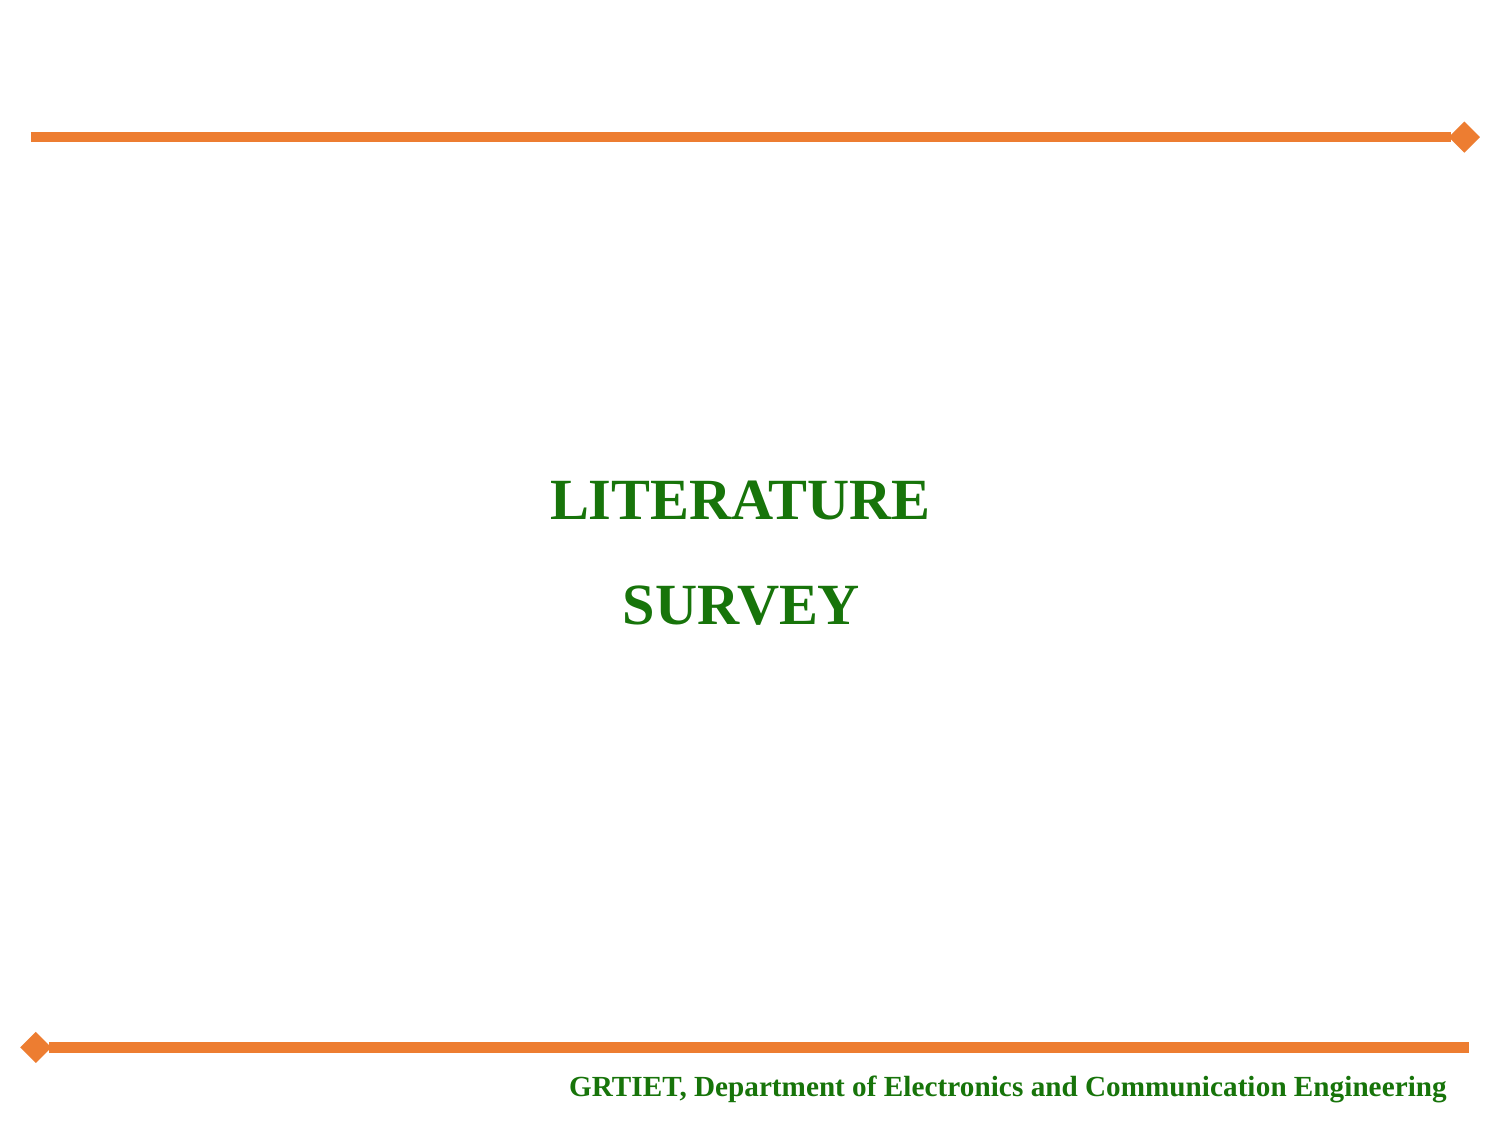

LITERATURE
SURVEY

GRTIET, Department of Electronics and Communication Engineering